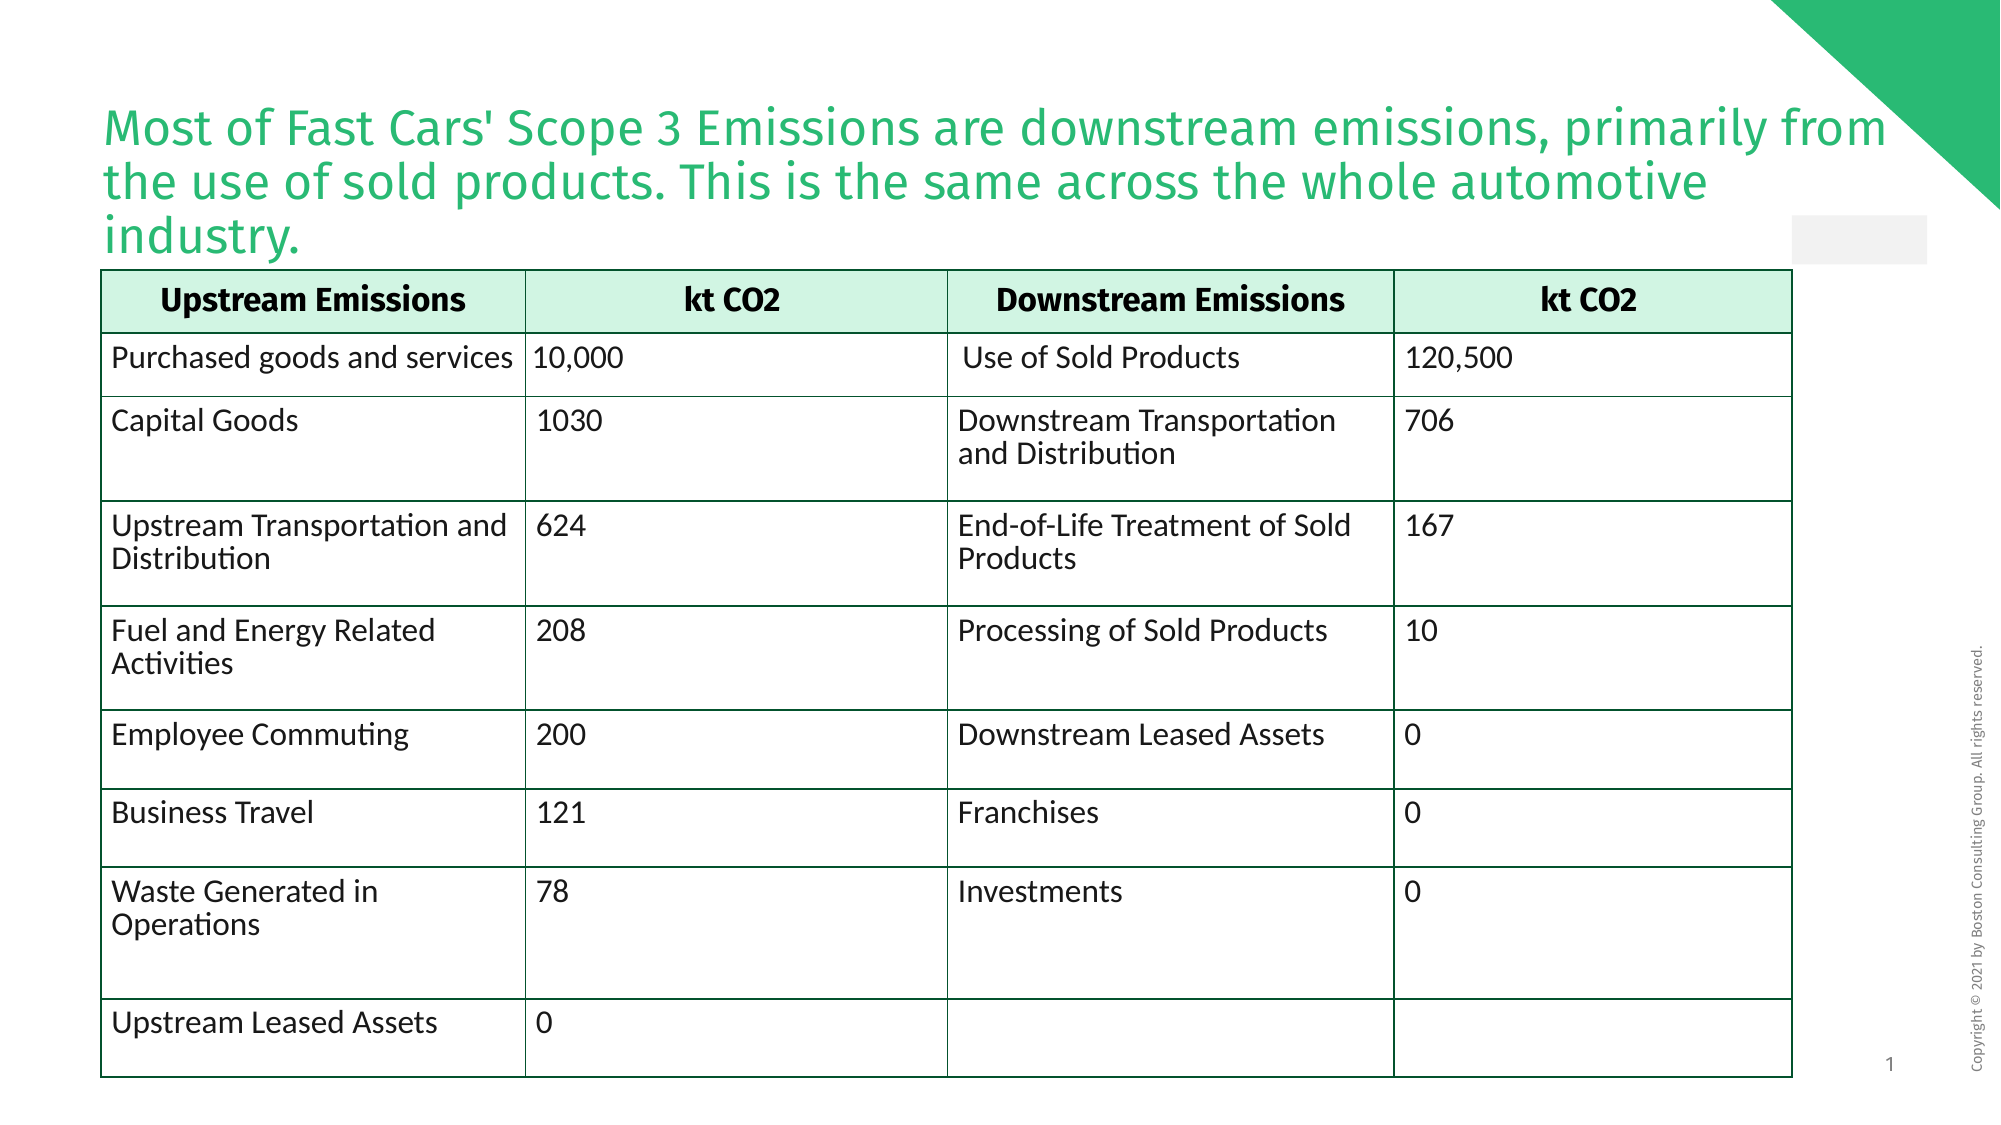

# Most of Fast Cars' Scope 3 Emissions are downstream emissions, primarily from the use of sold products. This is the same across the whole automotive industry.

| Upstream Emissions | kt CO2 | Downstream Emissions | kt CO2 |
| --- | --- | --- | --- |
| Purchased goods and services | 10,000 | Use of Sold Products | 120,500 |
| Capital Goods | 1030 | Downstream Transportation and Distribution | 706 |
| Upstream Transportation and Distribution | 624 | End-of-Life Treatment of Sold Products | 167 |
| Fuel and Energy Related Activities | 208 | Processing of Sold Products | 10 |
| Employee Commuting | 200 | Downstream Leased Assets | 0 |
| Business Travel | 121 | Franchises | 0 |
| Waste Generated in Operations | 78 | Investments | 0 |
| Upstream Leased Assets | 0 |  |  |